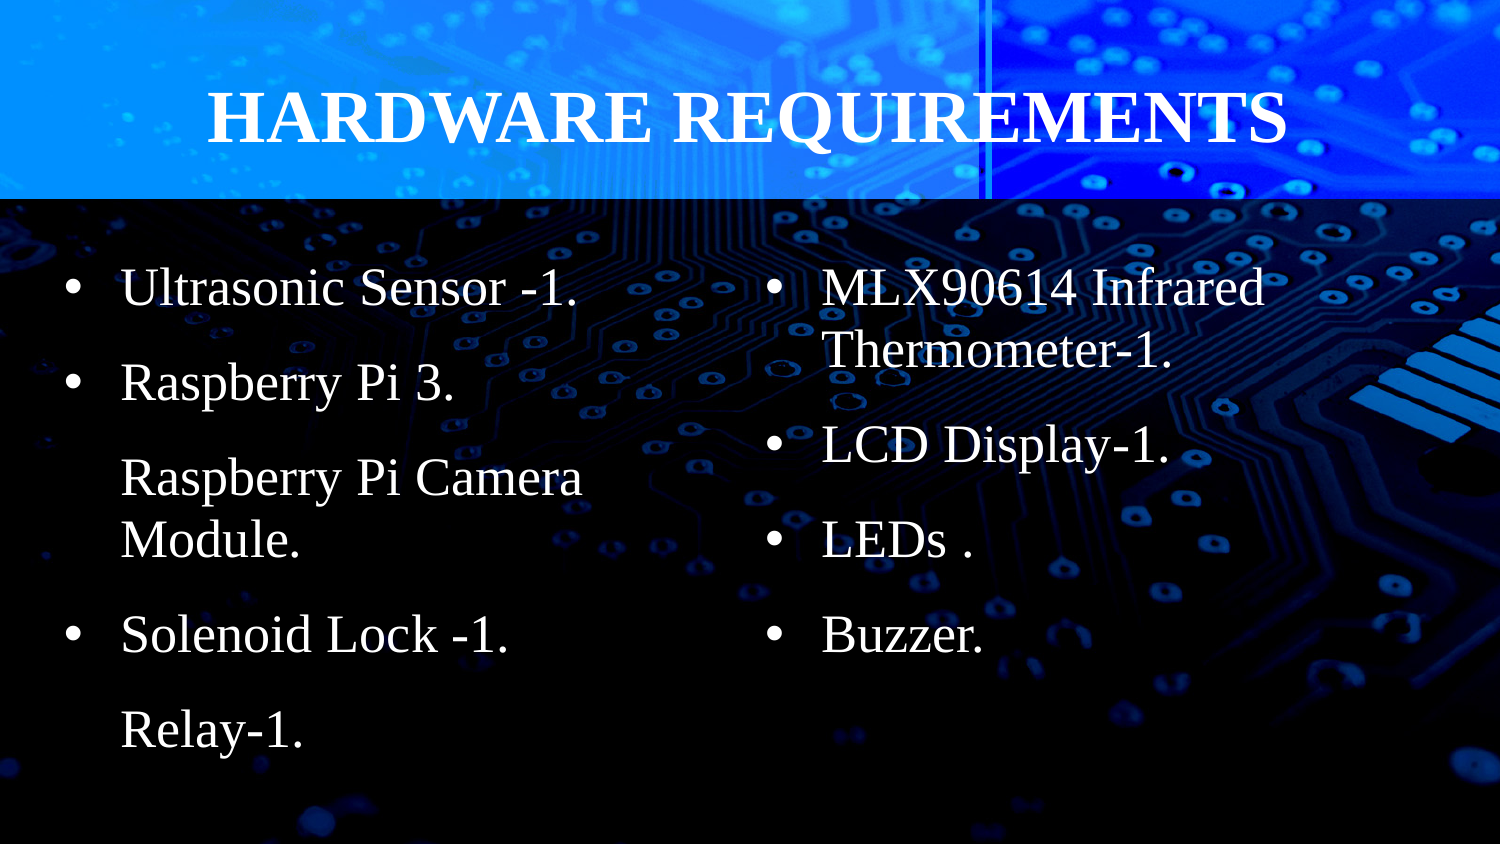

# HARDWARE REQUIREMENTS
Ultrasonic Sensor -1.
Raspberry Pi 3.
Raspberry Pi Camera Module.
Solenoid Lock -1.
Relay-1.
MLX90614 Infrared Thermometer-1.
LCD Display-1.
LEDs .
Buzzer.